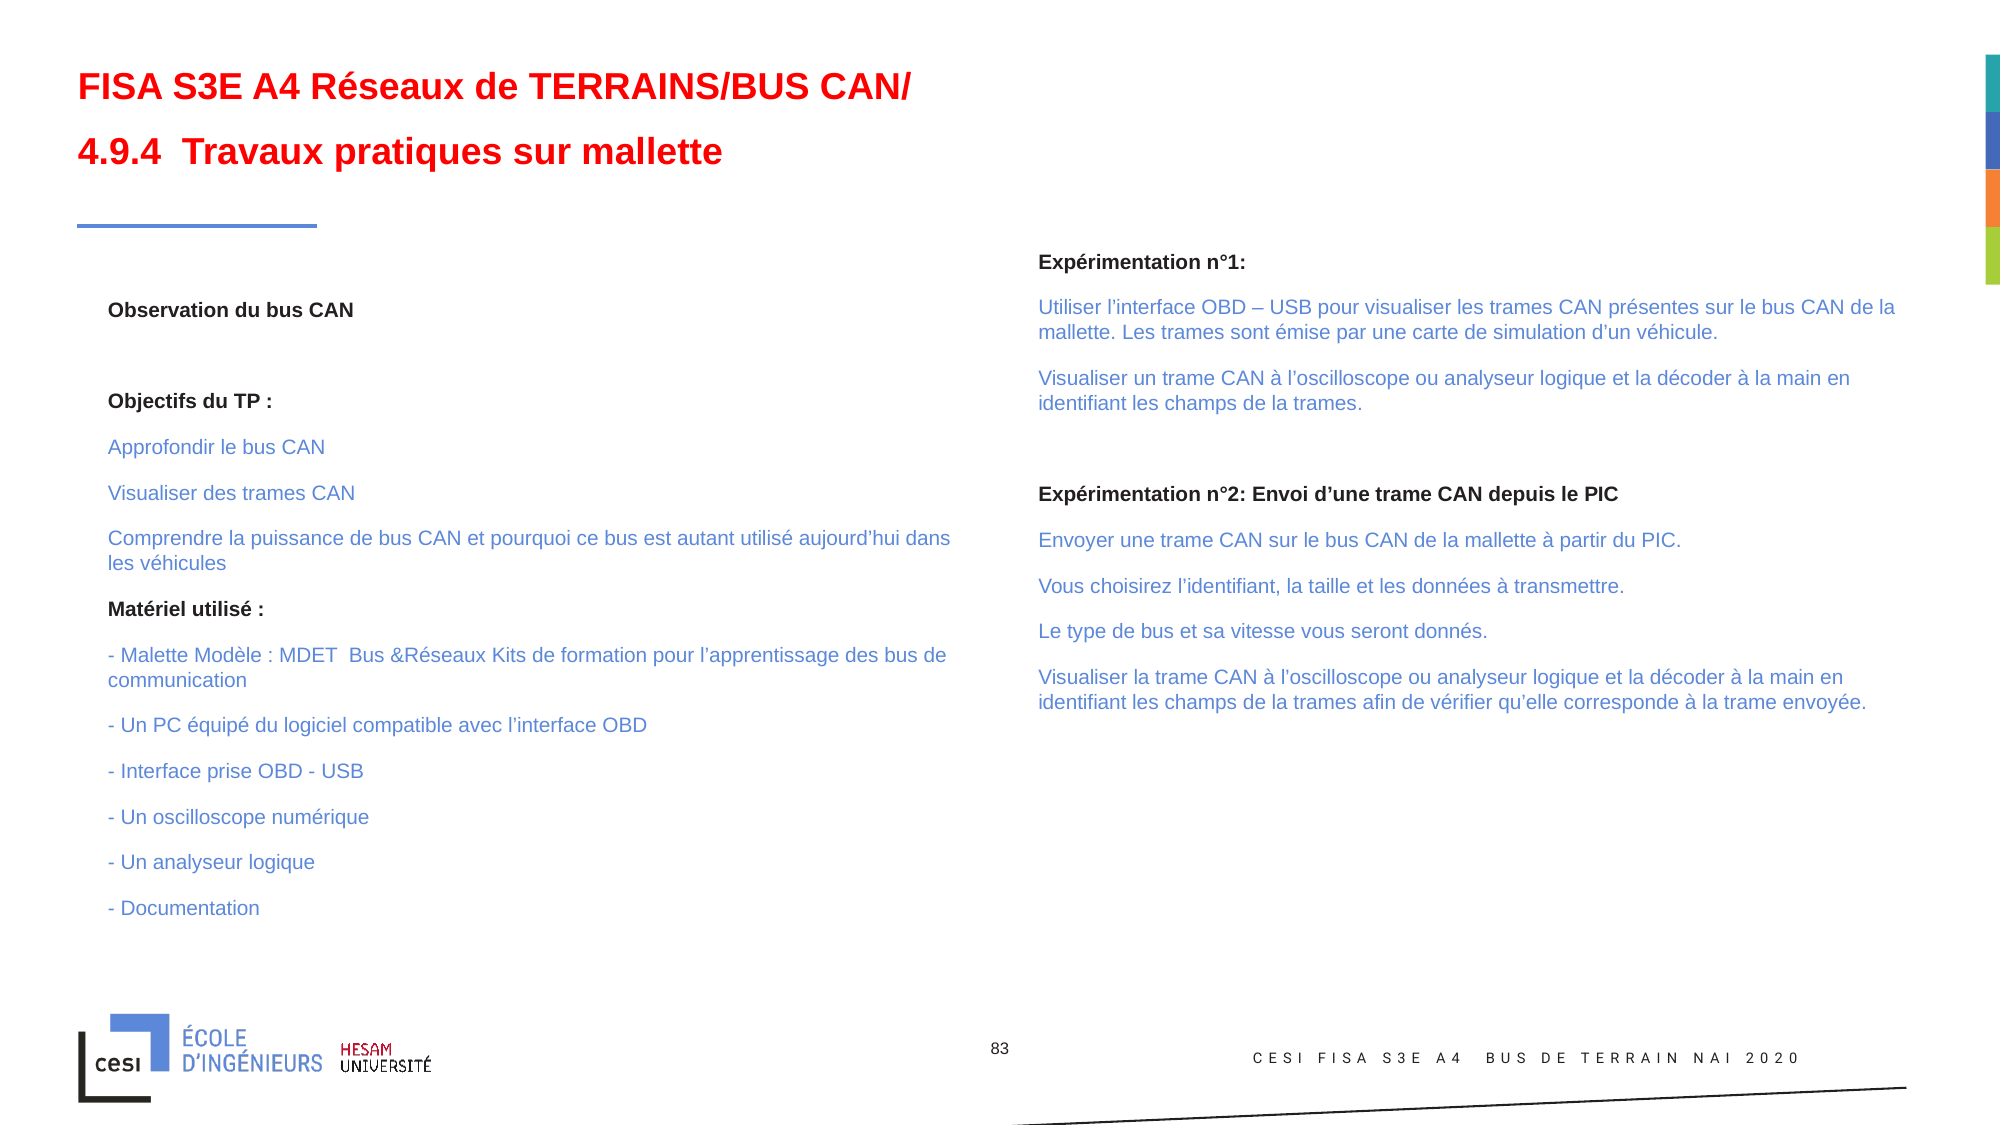

FISA S3E A4 Réseaux de TERRAINS/BUS CAN/

4.9.4  Travaux pratiques sur mallette
Expérimentation n°1:
Utiliser l’interface OBD – USB pour visualiser les trames CAN présentes sur le bus CAN de la mallette. Les trames sont émise par une carte de simulation d’un véhicule.
Visualiser un trame CAN à l’oscilloscope ou analyseur logique et la décoder à la main en identifiant les champs de la trames.

Expérimentation n°2: Envoi d’une trame CAN depuis le PIC
Envoyer une trame CAN sur le bus CAN de la mallette à partir du PIC.
Vous choisirez l’identifiant, la taille et les données à transmettre.
Le type de bus et sa vitesse vous seront donnés.
Visualiser la trame CAN à l’oscilloscope ou analyseur logique et la décoder à la main en identifiant les champs de la trames afin de vérifier qu’elle corresponde à la trame envoyée.

Observation du bus CAN

Objectifs du TP :
Approfondir le bus CAN
Visualiser des trames CAN
Comprendre la puissance de bus CAN et pourquoi ce bus est autant utilisé aujourd’hui dans les véhicules
Matériel utilisé :
- Malette Modèle : MDET  Bus &Réseaux Kits de formation pour l’apprentissage des bus de communication
- Un PC équipé du logiciel compatible avec l’interface OBD
- Interface prise OBD - USB
- Un oscilloscope numérique
- Un analyseur logique
- Documentation

CESI FISA S3E A4  Bus de Terrain NAI 2020
83